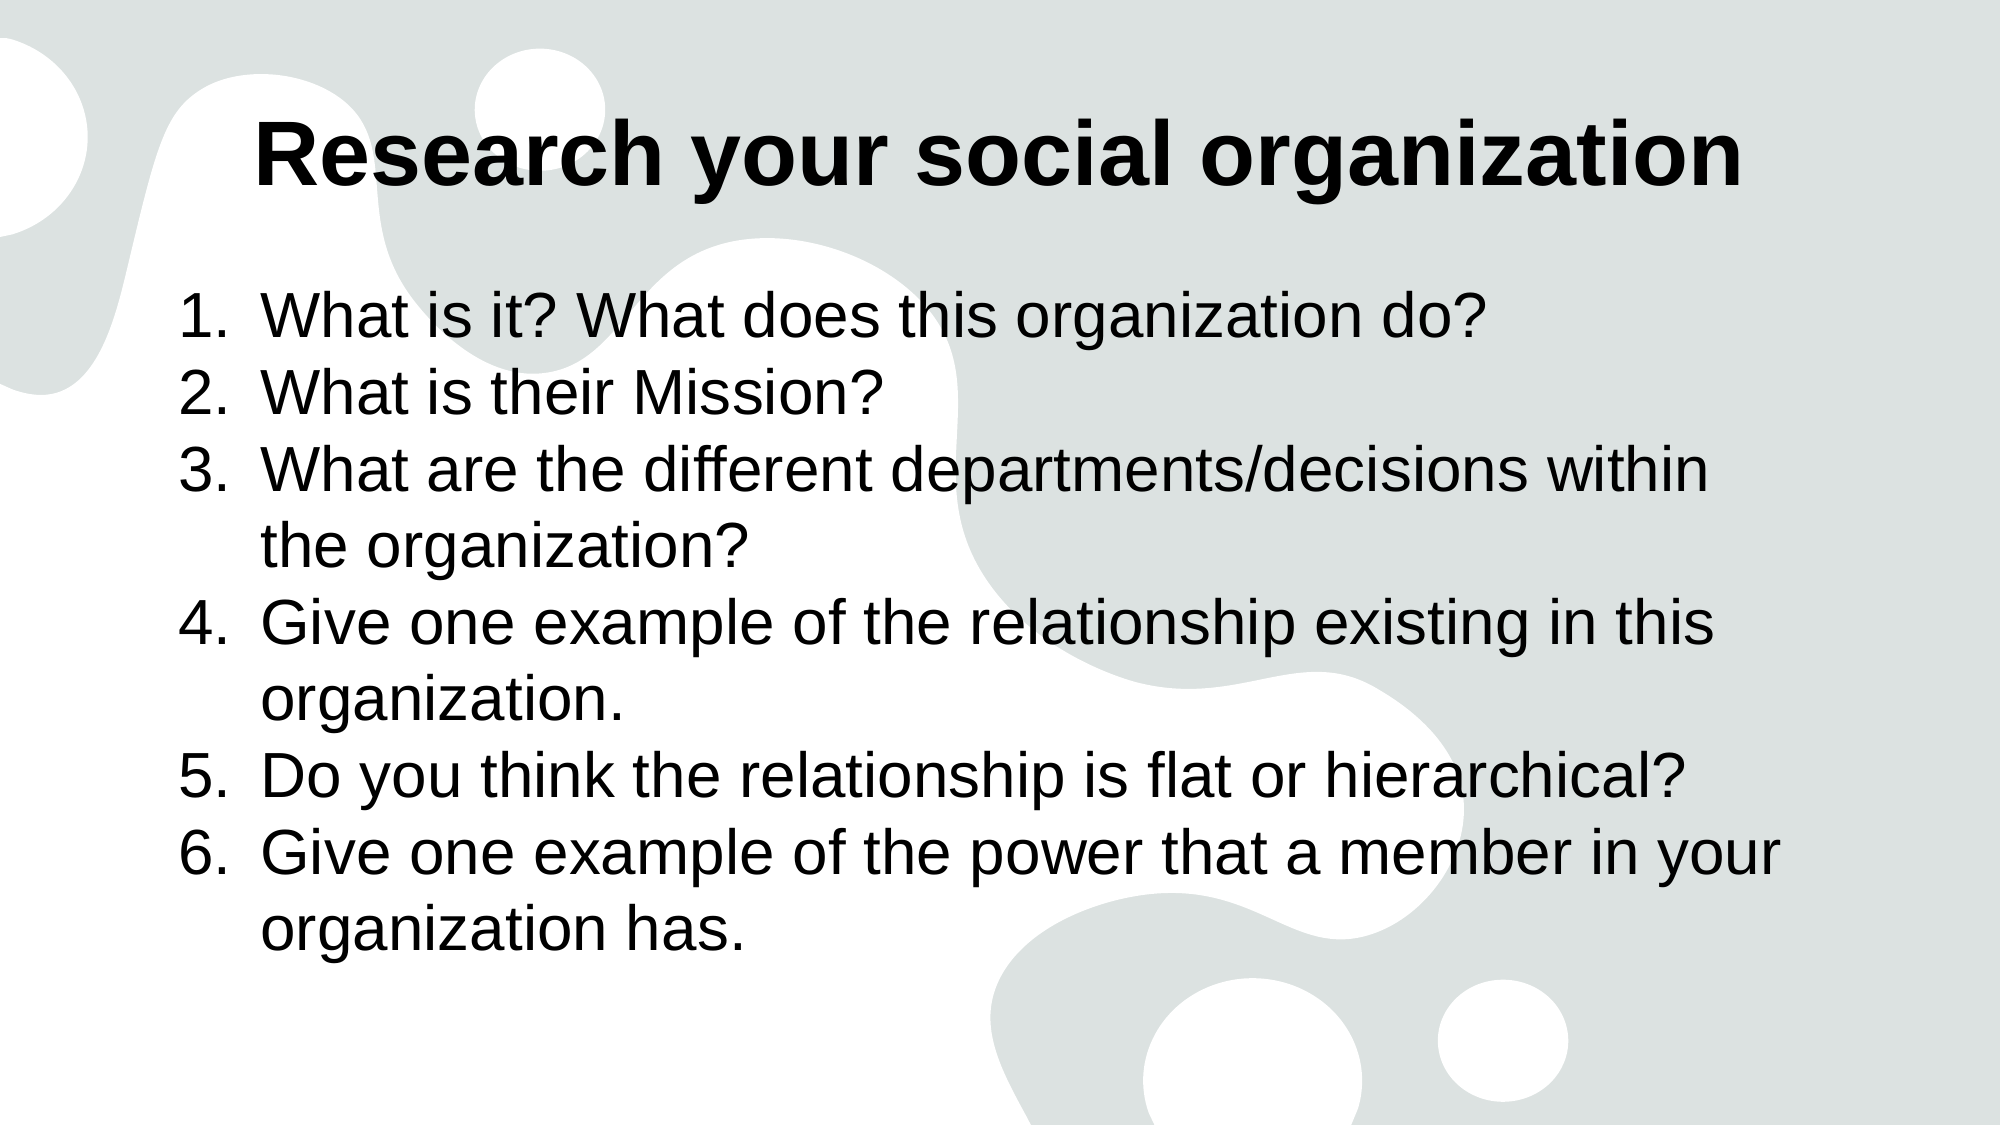

# Research your social organization
What is it? What does this organization do?
What is their Mission?
What are the different departments/decisions within the organization?
Give one example of the relationship existing in this organization.
Do you think the relationship is flat or hierarchical?
Give one example of the power that a member in your organization has.